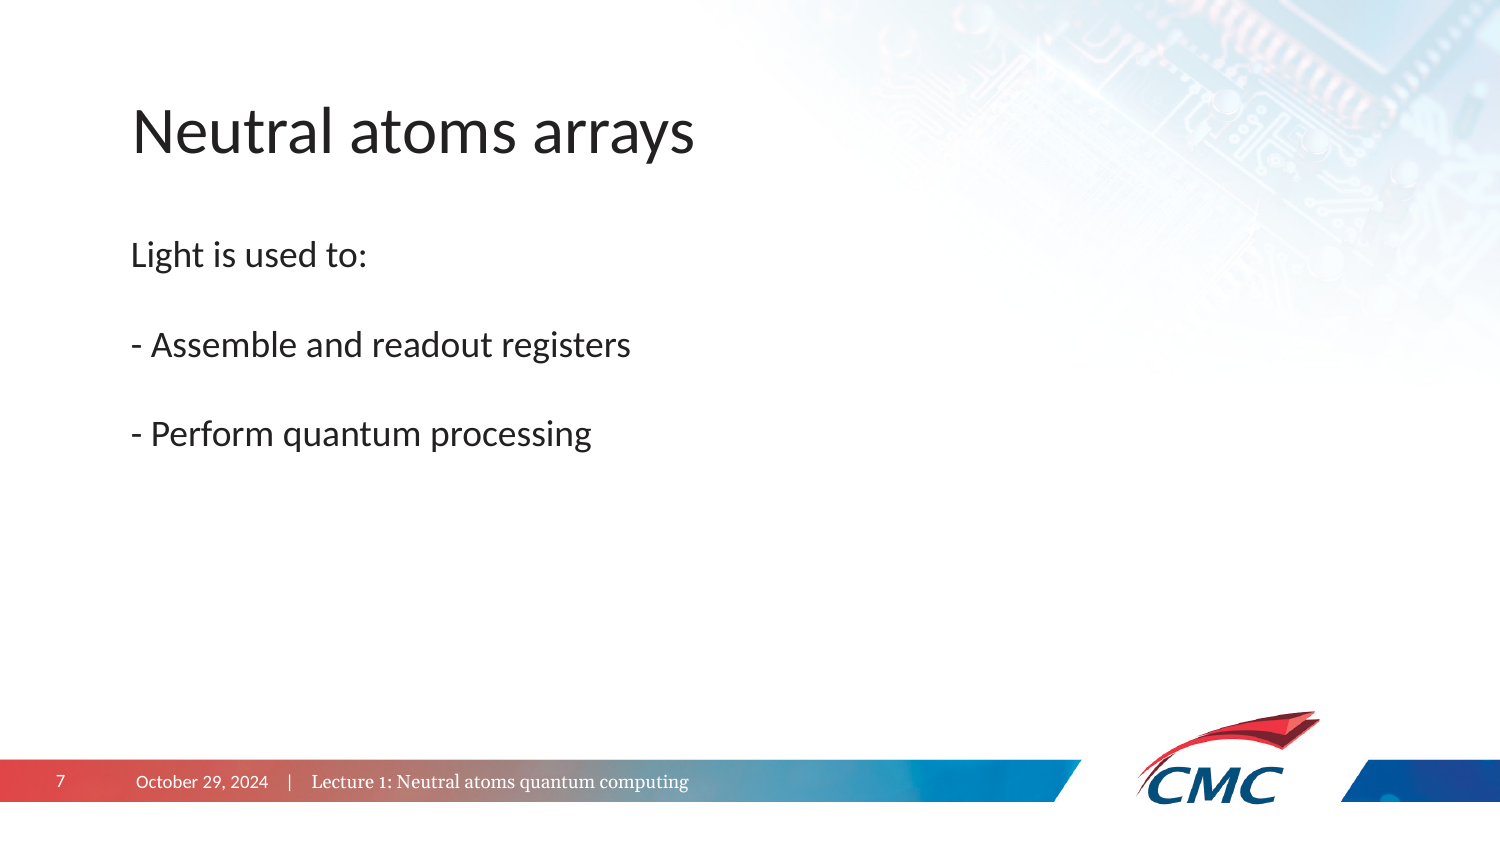

# Neutral atoms arrays
Light is used to:
- Assemble and readout registers
- Perform quantum processing

October 29, 2024    |    Lecture 1: Neutral atoms quantum computing
7